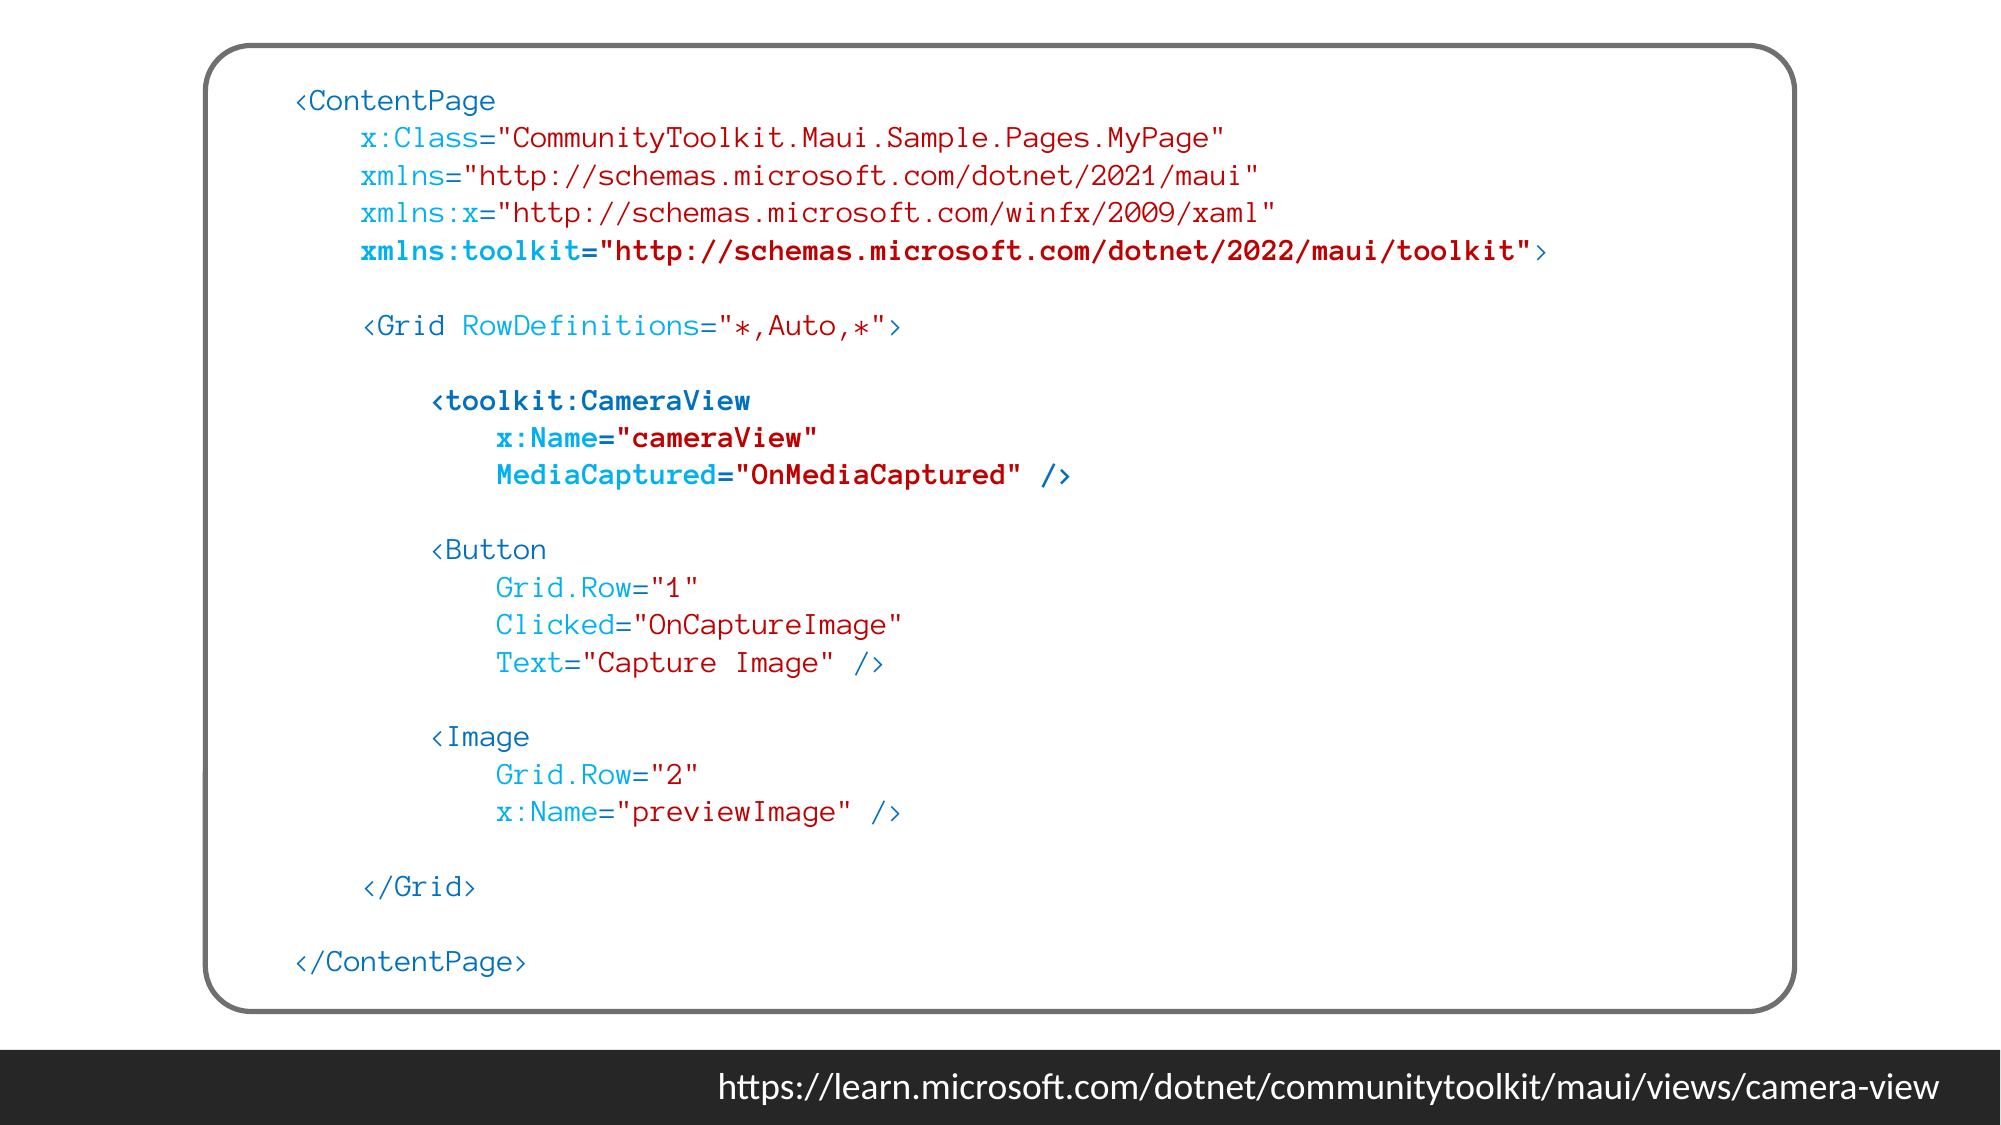

<ContentPage
    x:Class="CommunityToolkit.Maui.Sample.Pages.MyPage"
    xmlns="http://schemas.microsoft.com/dotnet/2021/maui"
    xmlns:x="http://schemas.microsoft.com/winfx/2009/xaml"
    xmlns:toolkit="http://schemas.microsoft.com/dotnet/2022/maui/toolkit">

    <Grid RowDefinitions="*,Auto,*">

        <toolkit:CameraView
            x:Name="cameraView"
            MediaCaptured="OnMediaCaptured" />

        <Button
            Grid.Row="1"
            Clicked="OnCaptureImage"
            Text="Capture Image" />

        <Image
            Grid.Row="2"
            x:Name="previewImage" />

    </Grid>

</ContentPage>
Permanent Tunnels
https://learn.microsoft.com/dotnet/communitytoolkit/maui/views/camera-view